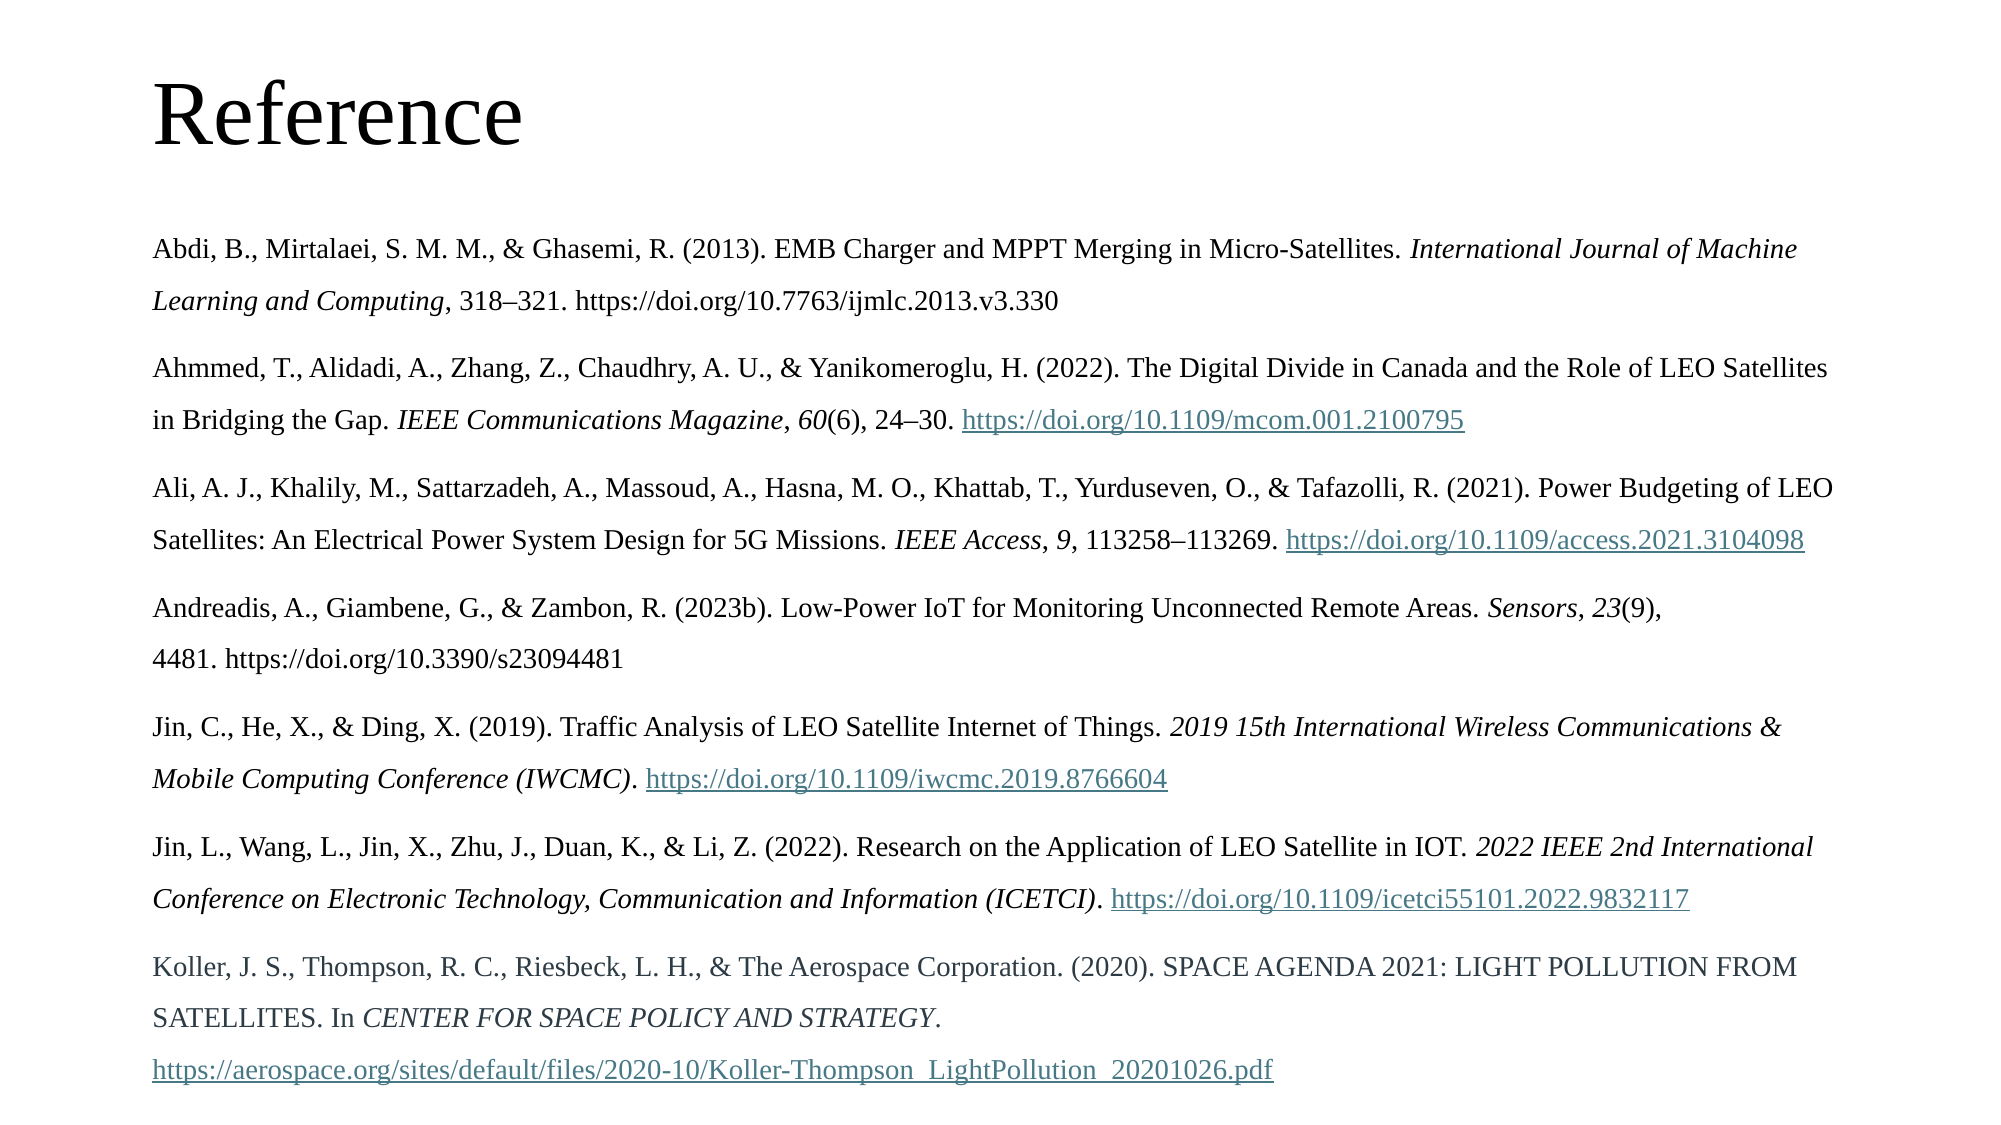

# Reference
Abdi, B., Mirtalaei, S. M. M., & Ghasemi, R. (2013). EMB Charger and MPPT Merging in Micro-Satellites. International Journal of Machine Learning and Computing, 318–321. https://doi.org/10.7763/ijmlc.2013.v3.330
Ahmmed, T., Alidadi, A., Zhang, Z., Chaudhry, A. U., & Yanikomeroglu, H. (2022). The Digital Divide in Canada and the Role of LEO Satellites in Bridging the Gap. IEEE Communications Magazine, 60(6), 24–30. https://doi.org/10.1109/mcom.001.2100795
Ali, A. J., Khalily, M., Sattarzadeh, A., Massoud, A., Hasna, M. O., Khattab, T., Yurduseven, O., & Tafazolli, R. (2021). Power Budgeting of LEO Satellites: An Electrical Power System Design for 5G Missions. IEEE Access, 9, 113258–113269. https://doi.org/10.1109/access.2021.3104098
Andreadis, A., Giambene, G., & Zambon, R. (2023b). Low-Power IoT for Monitoring Unconnected Remote Areas. Sensors, 23(9), 4481. https://doi.org/10.3390/s23094481
Jin, C., He, X., & Ding, X. (2019). Traffic Analysis of LEO Satellite Internet of Things. 2019 15th International Wireless Communications & Mobile Computing Conference (IWCMC). https://doi.org/10.1109/iwcmc.2019.8766604
Jin, L., Wang, L., Jin, X., Zhu, J., Duan, K., & Li, Z. (2022). Research on the Application of LEO Satellite in IOT. 2022 IEEE 2nd International Conference on Electronic Technology, Communication and Information (ICETCI). https://doi.org/10.1109/icetci55101.2022.9832117
Koller, J. S., Thompson, R. C., Riesbeck, L. H., & The Aerospace Corporation. (2020). SPACE AGENDA 2021: LIGHT POLLUTION FROM SATELLITES. In CENTER FOR SPACE POLICY AND STRATEGY. https://aerospace.org/sites/default/files/2020-10/Koller-Thompson_LightPollution_20201026.pdf